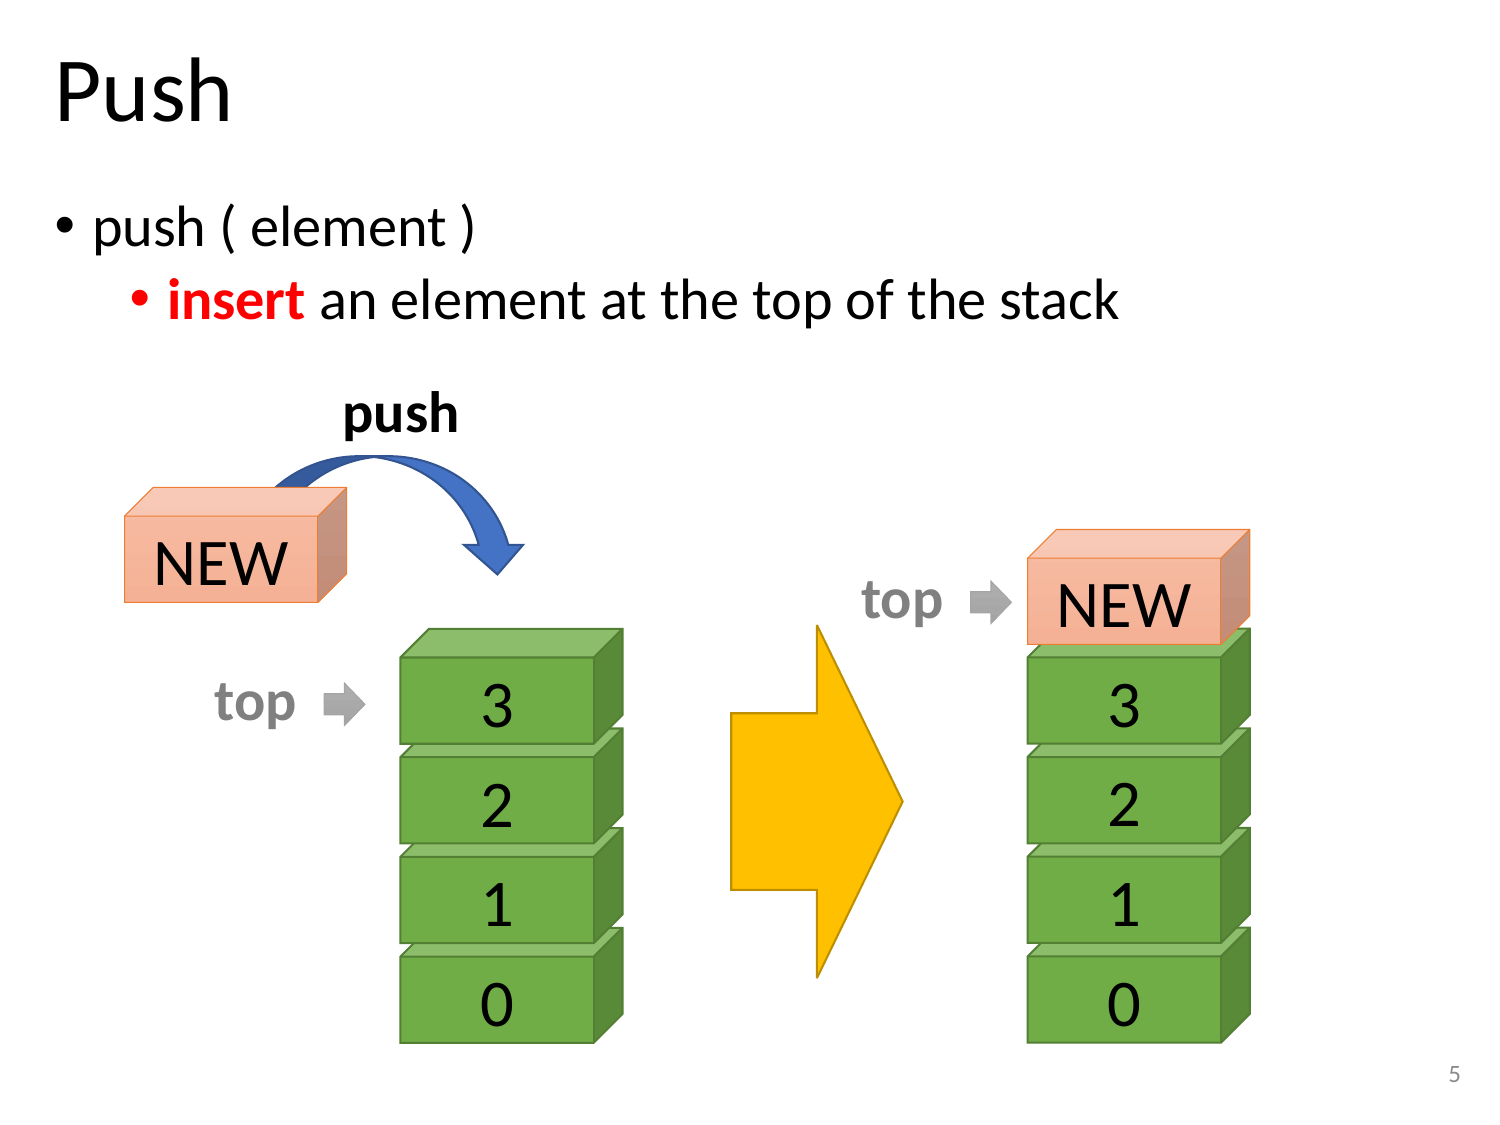

# Push
push ( element )
insert an element at the top of the stack
push

NEW
NEW
top

3
3
top

2
2
1
1
0
0
5